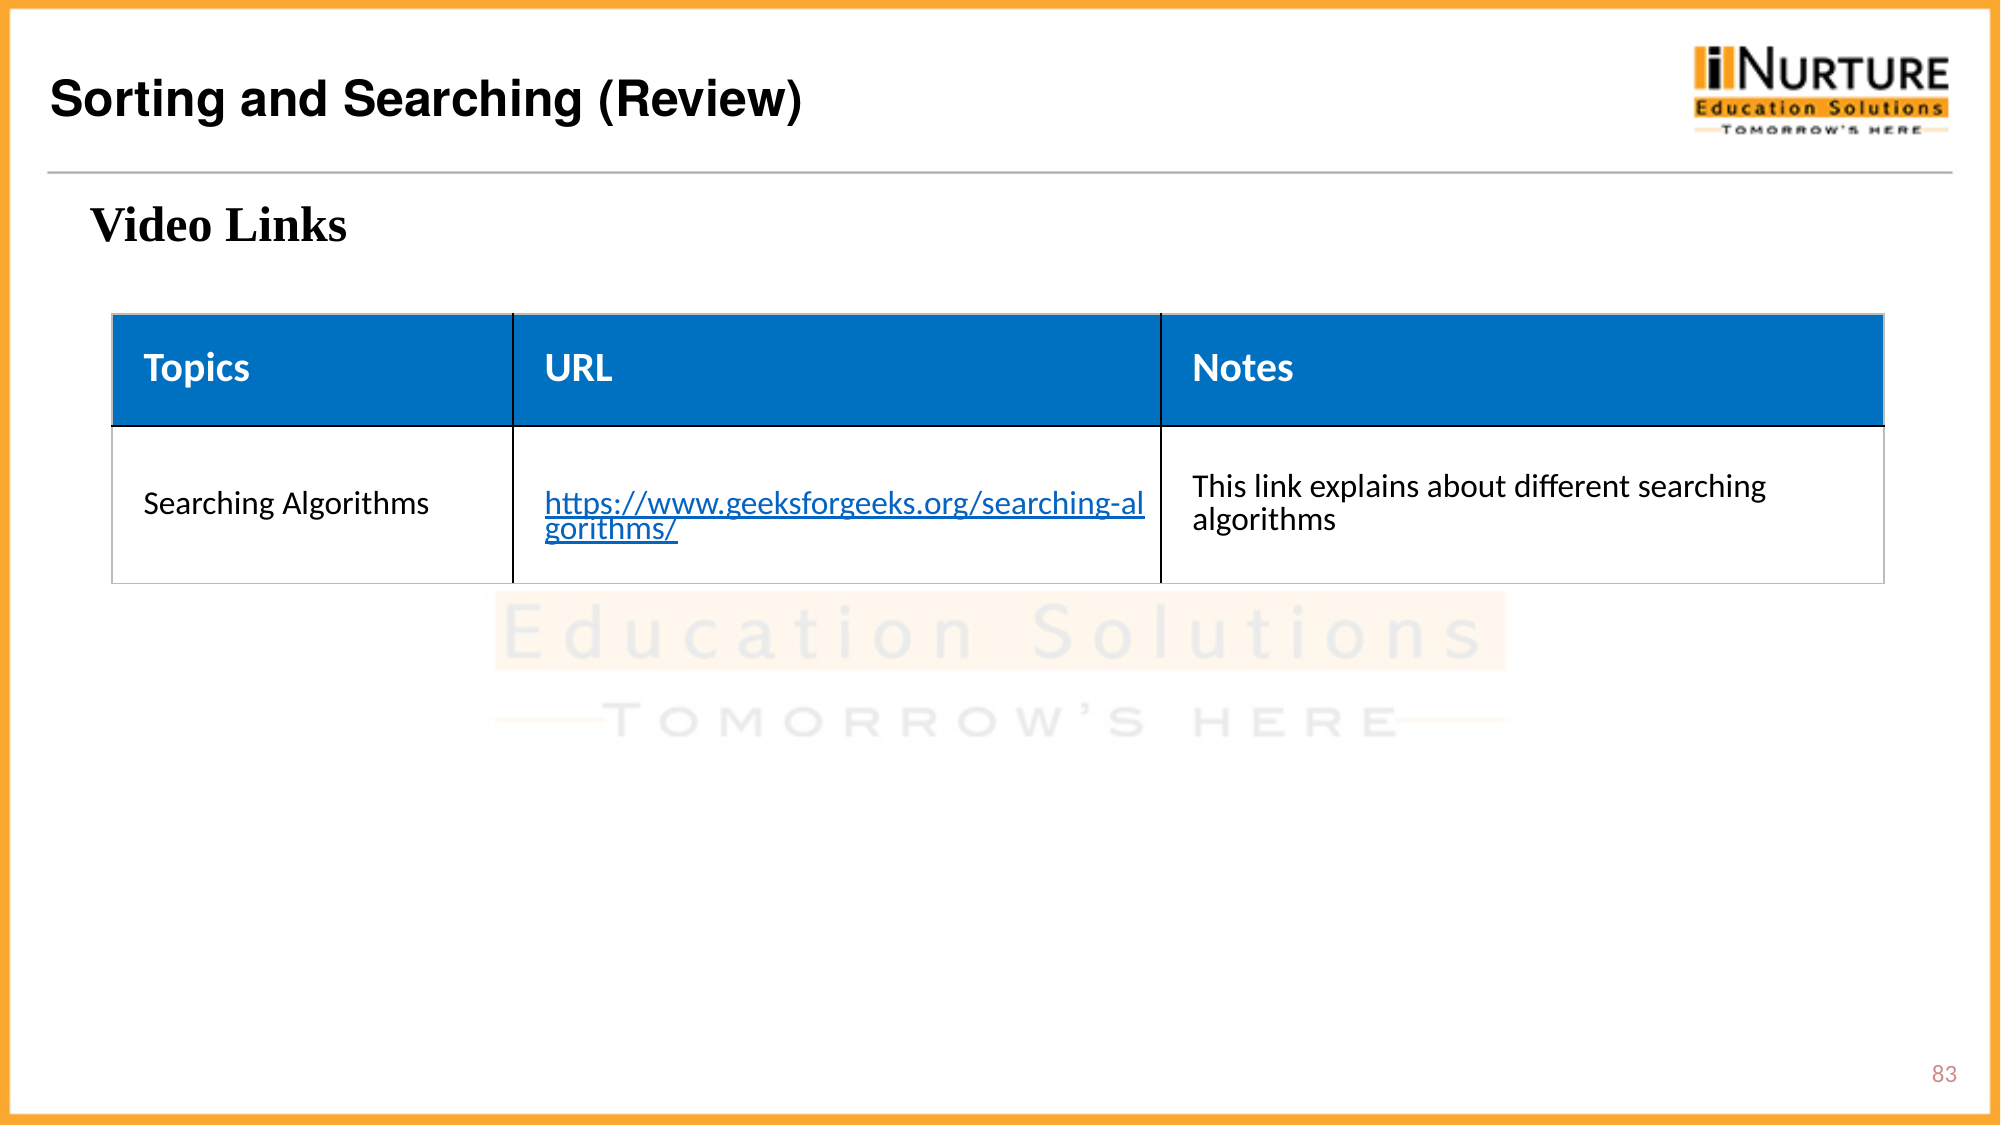

Sorting and Searching (Review)
Video Links
| Topics | URL | Notes |
| --- | --- | --- |
| Searching Algorithms | https://www.geeksforgeeks.org/searching-algorithms/ | This link explains about different searching algorithms |
83